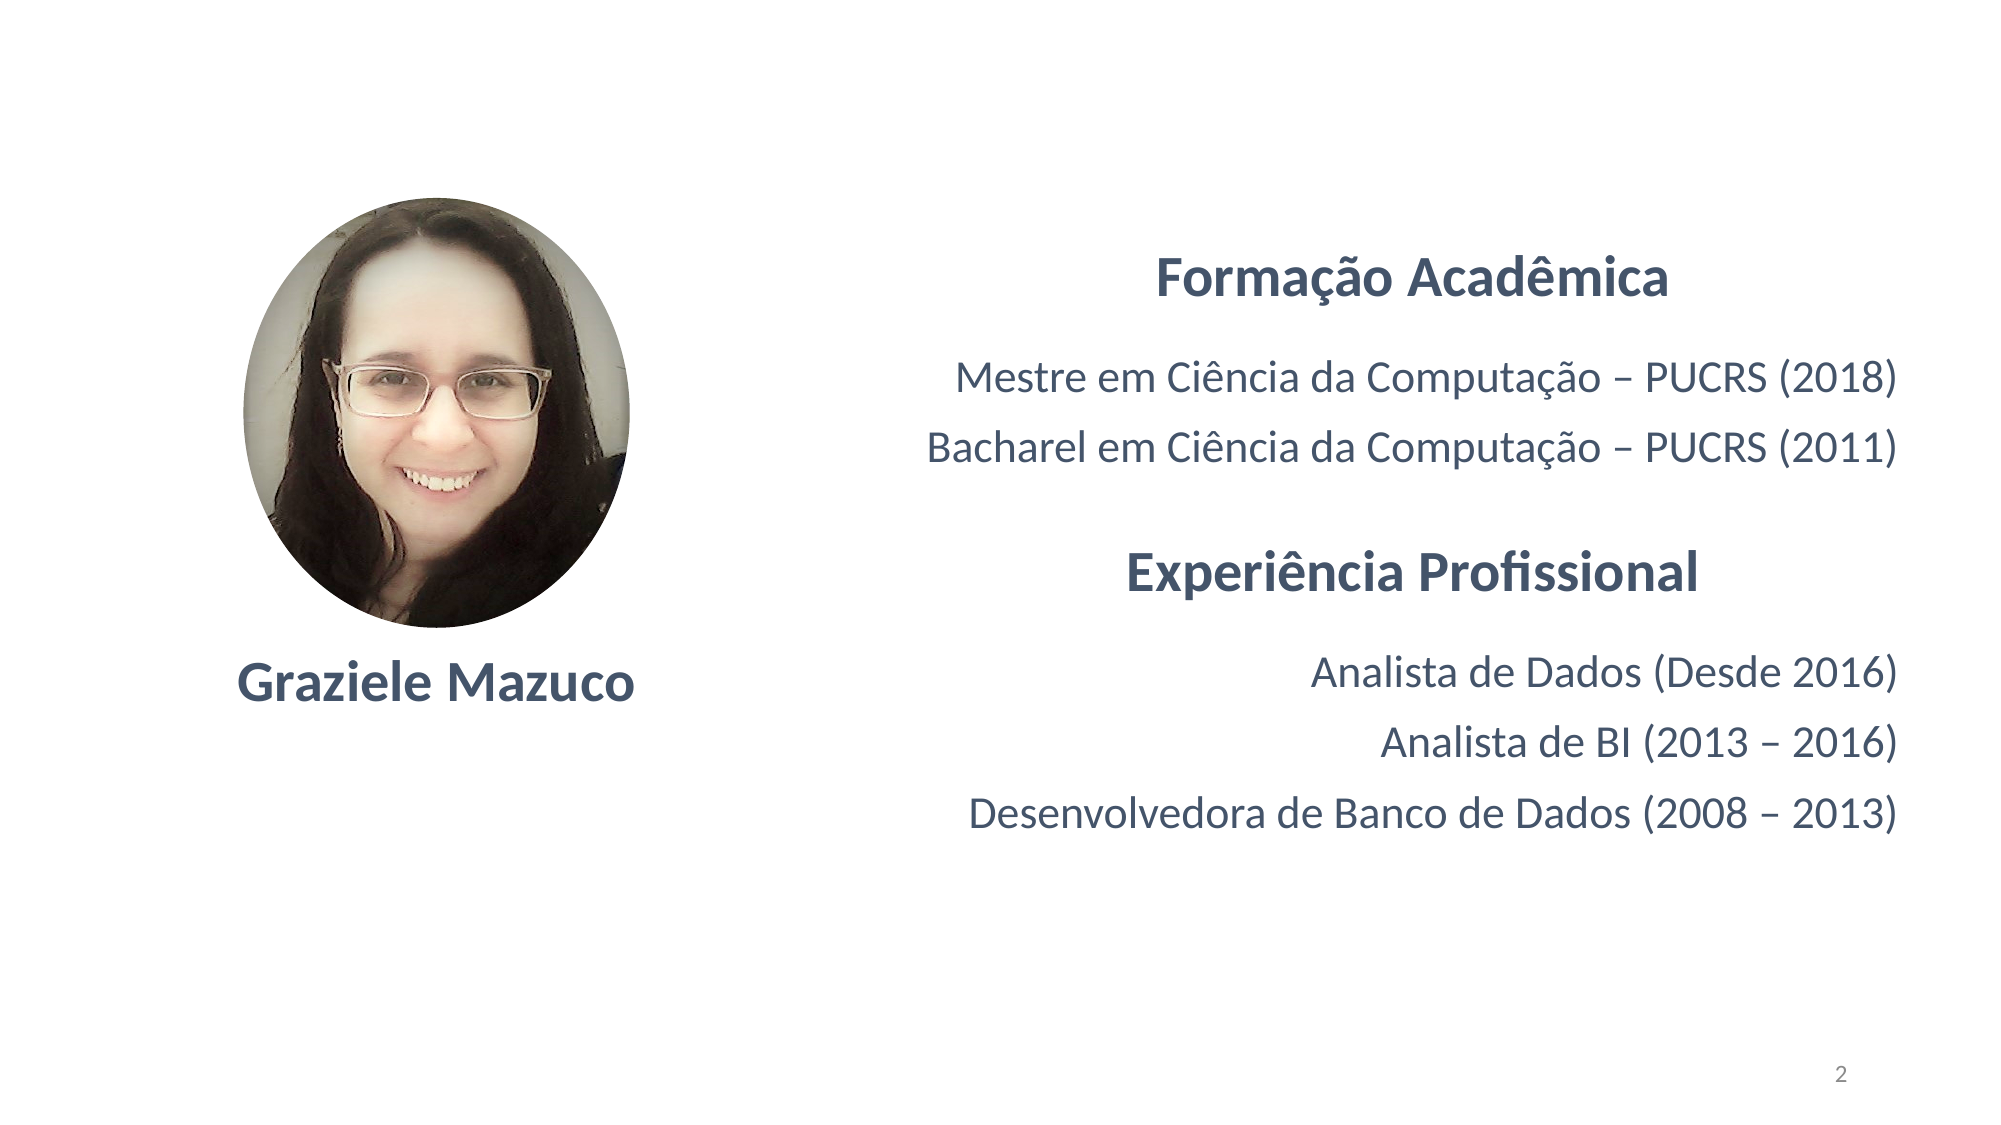

# Formação Acadêmica
Mestre em Ciência da Computação – PUCRS (2018)
Bacharel em Ciência da Computação – PUCRS (2011)
Experiência Profissional
Graziele Mazuco
Analista de Dados (Desde 2016)
Analista de BI (2013 – 2016)
Desenvolvedora de Banco de Dados (2008 – 2013)
2